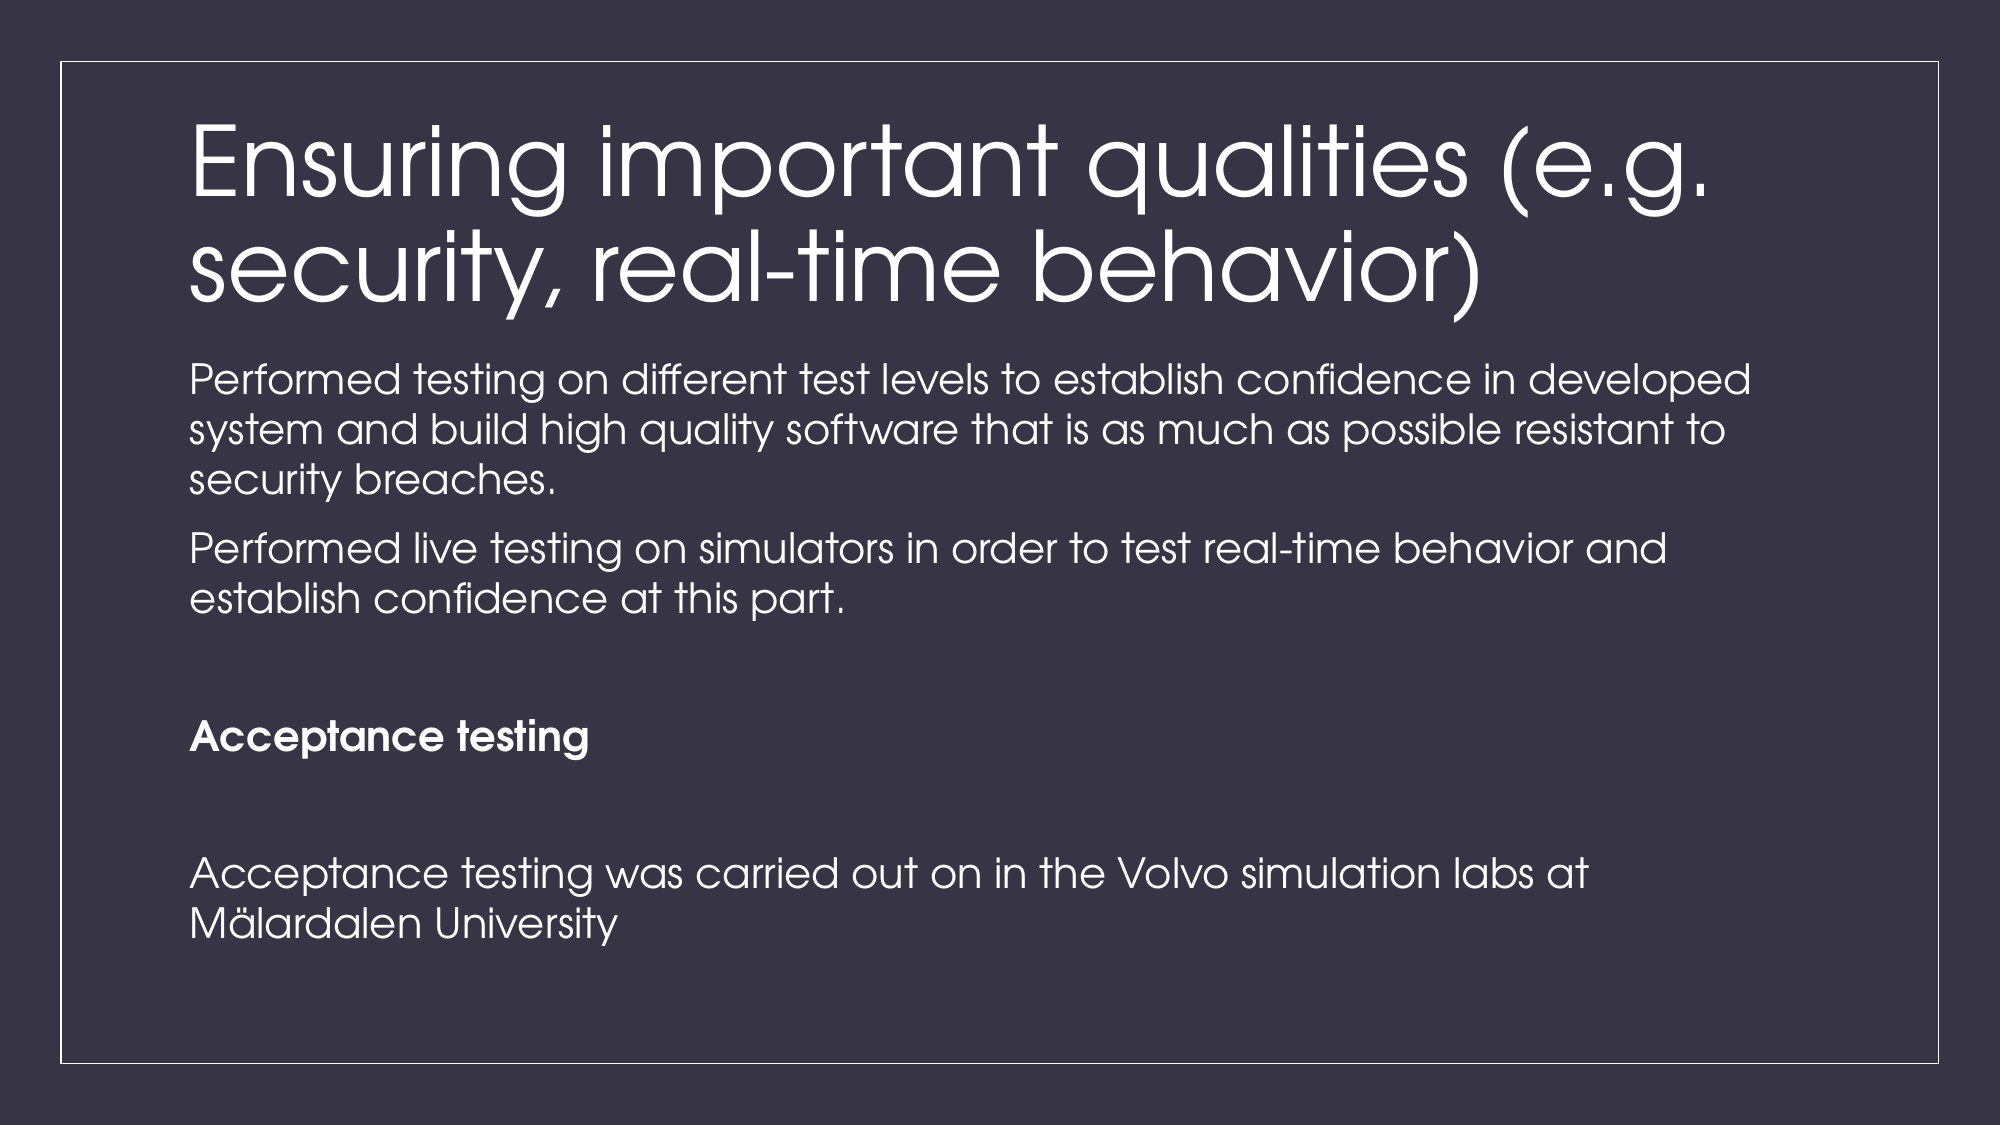

# Ensuring important qualities (e.g. security, real-time behavior)
Performed testing on different test levels to establish confidence in developed system and build high quality software that is as much as possible resistant to security breaches.
Performed live testing on simulators in order to test real-time behavior and establish confidence at this part.

Acceptance testing

Acceptance testing was carried out on in the Volvo simulation labs at Mälardalen University